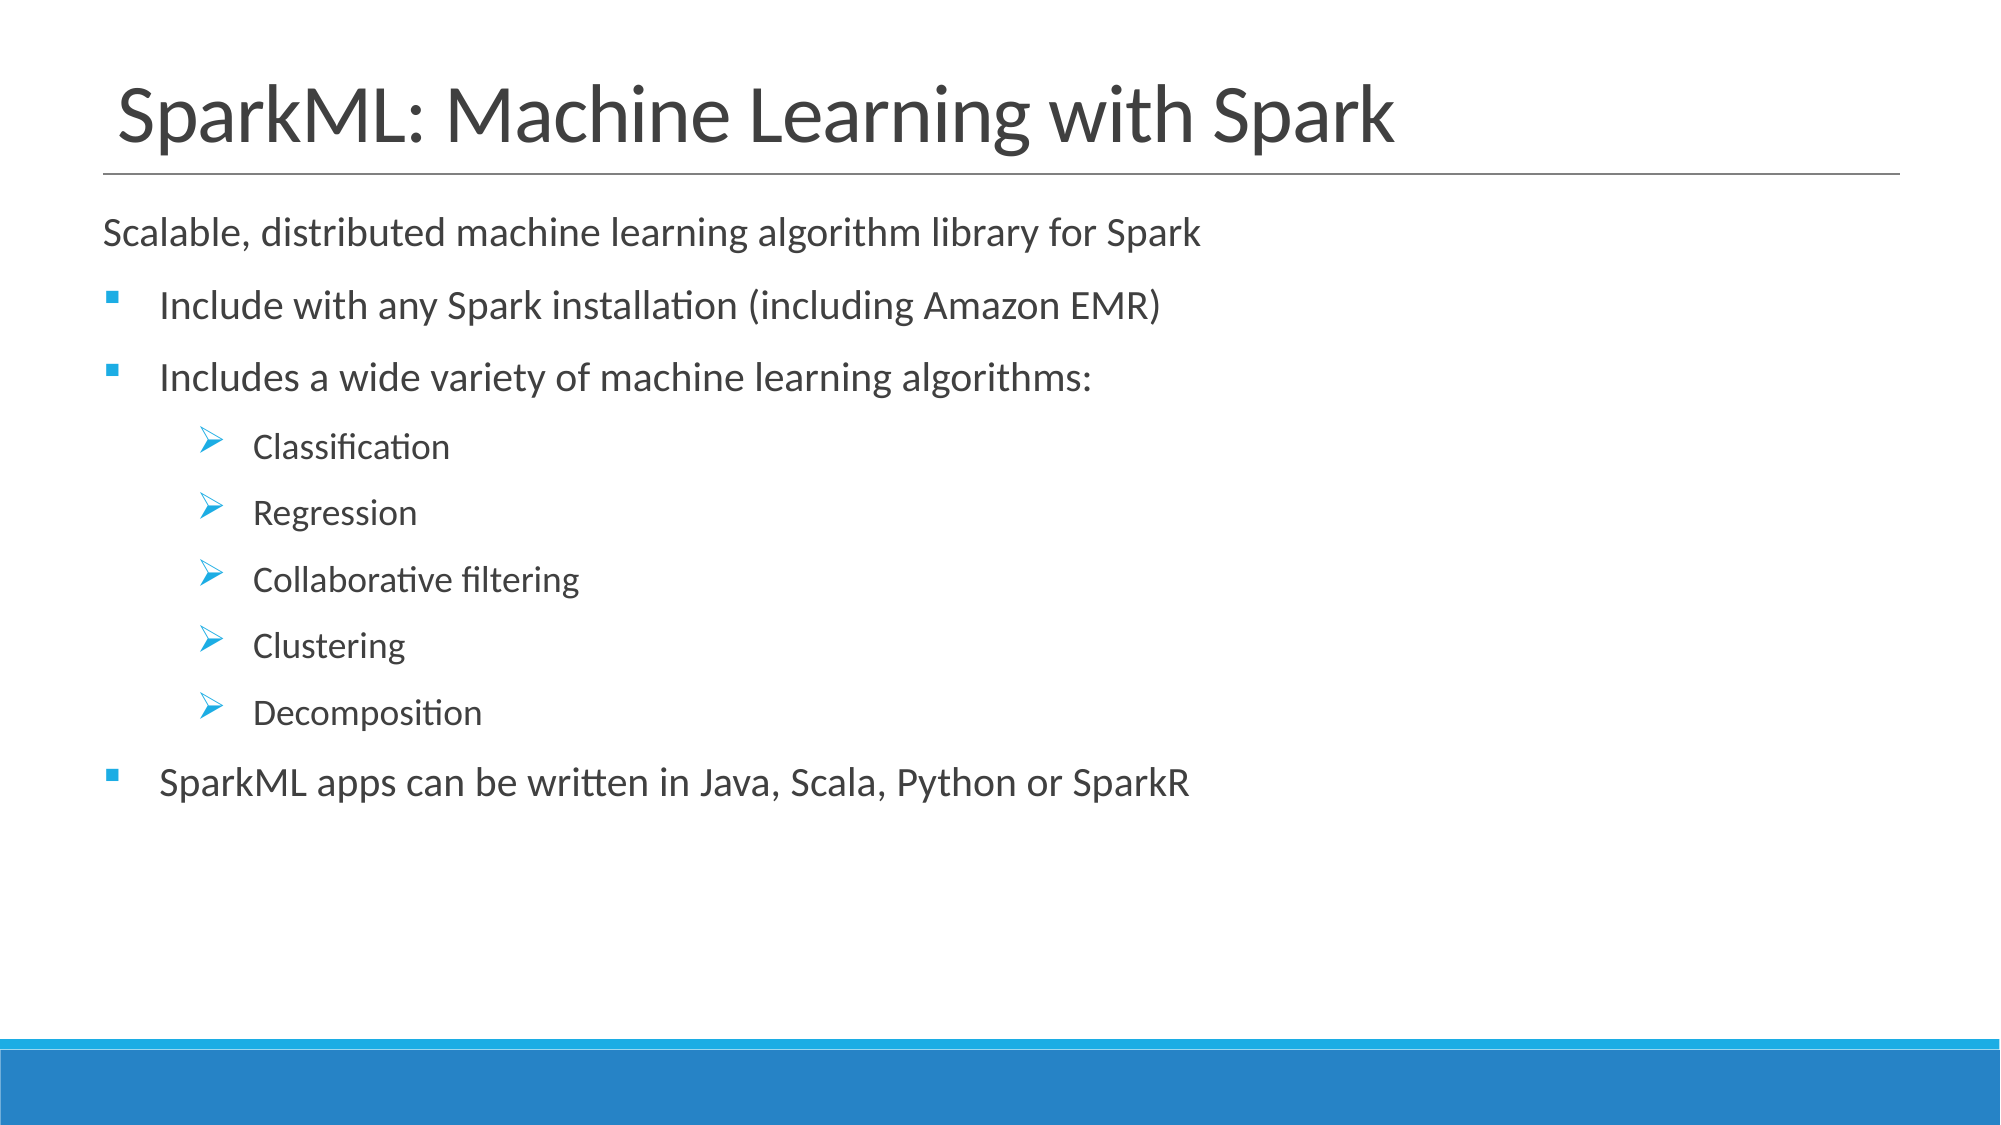

# SparkML: Machine Learning with Spark
Scalable, distributed machine learning algorithm library for Spark
Include with any Spark installation (including Amazon EMR)
Includes a wide variety of machine learning algorithms:
Classification
Regression
Collaborative filtering
Clustering
Decomposition
SparkML apps can be written in Java, Scala, Python or SparkR